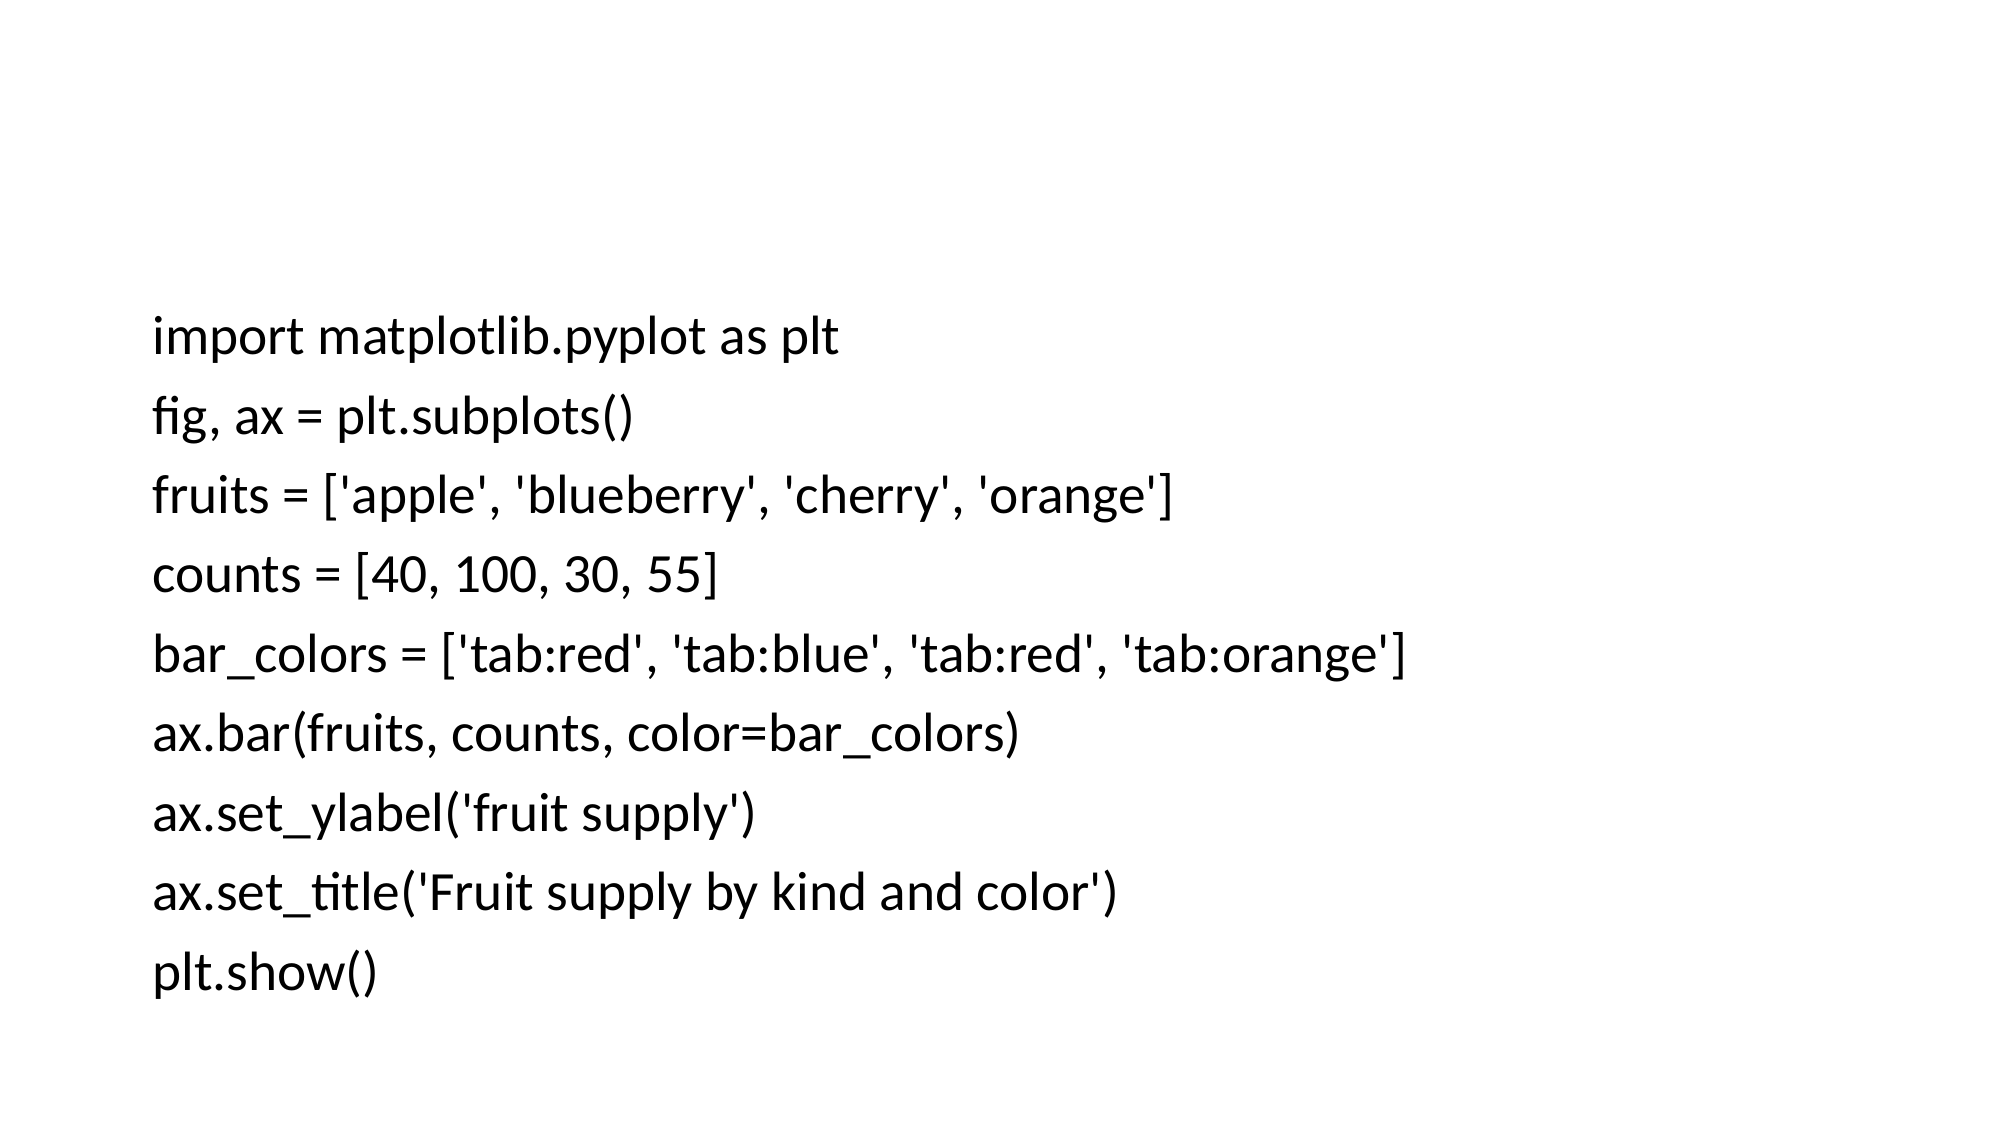

#
import matplotlib.pyplot as plt
fig, ax = plt.subplots()
fruits = ['apple', 'blueberry', 'cherry', 'orange']
counts = [40, 100, 30, 55]
bar_colors = ['tab:red', 'tab:blue', 'tab:red', 'tab:orange']
ax.bar(fruits, counts, color=bar_colors)
ax.set_ylabel('fruit supply')
ax.set_title('Fruit supply by kind and color')
plt.show()